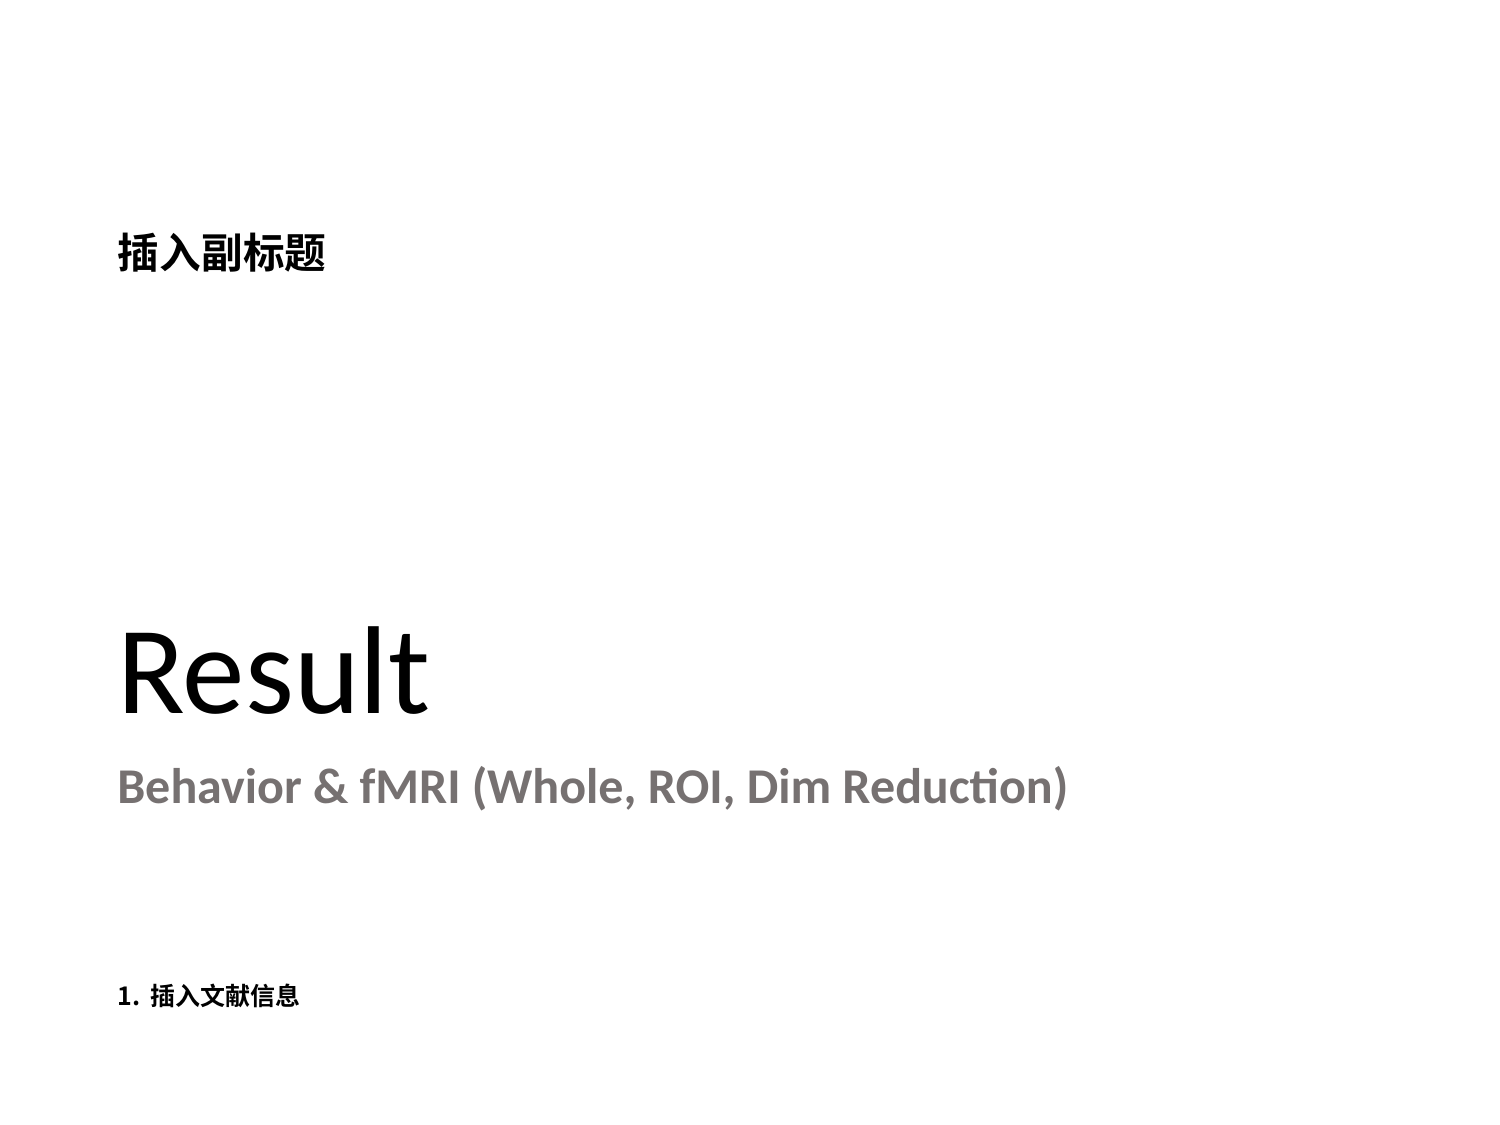

# Result
Behavior & fMRI (Whole, ROI, Dim Reduction)